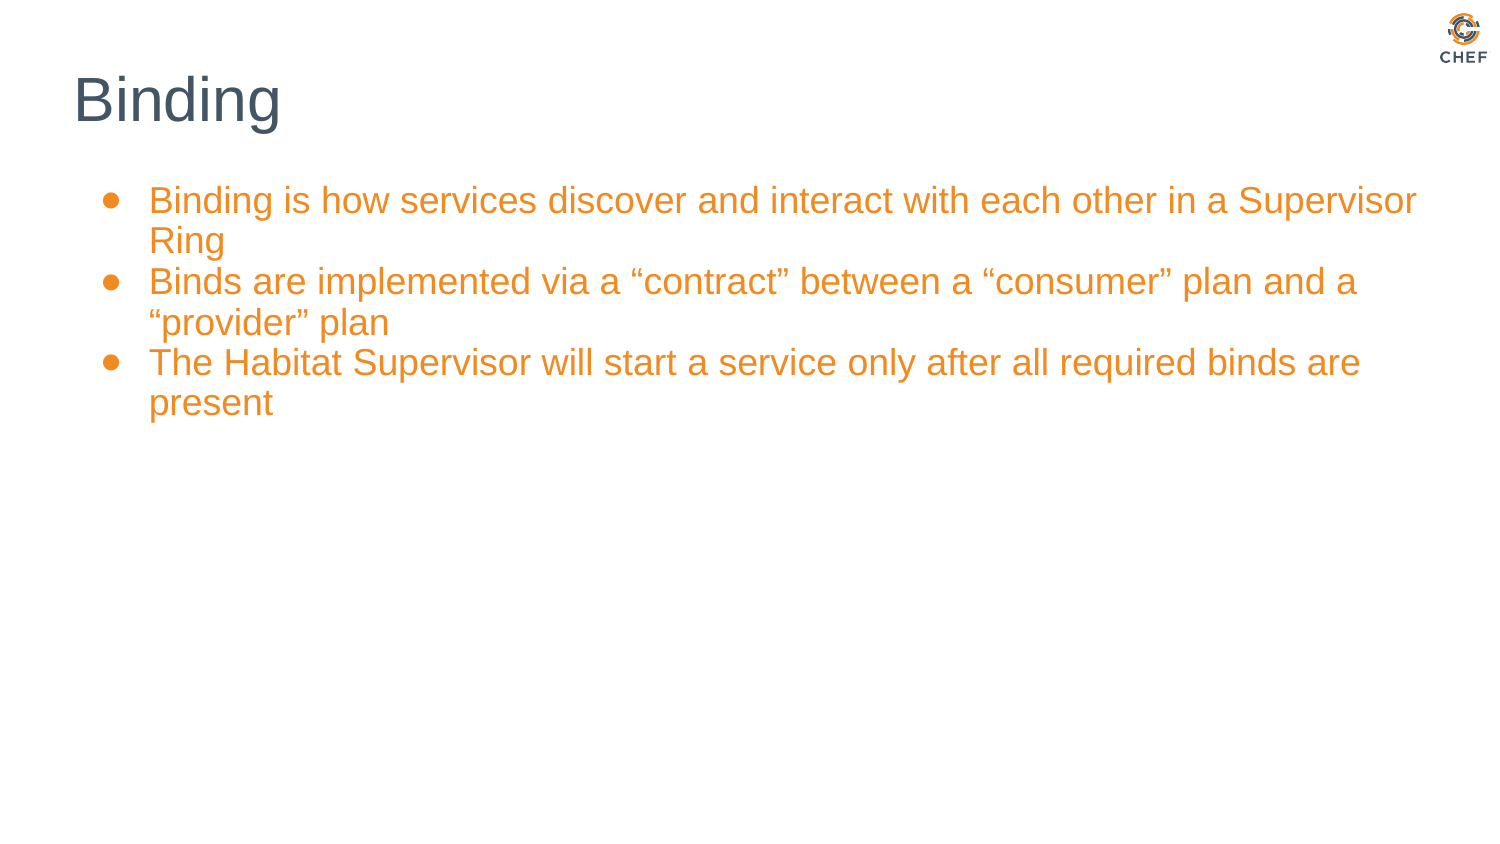

# Binding
Binding is how services discover and interact with each other in a Supervisor Ring
Binds are implemented via a “contract” between a “consumer” plan and a “provider” plan
The Habitat Supervisor will start a service only after all required binds are present